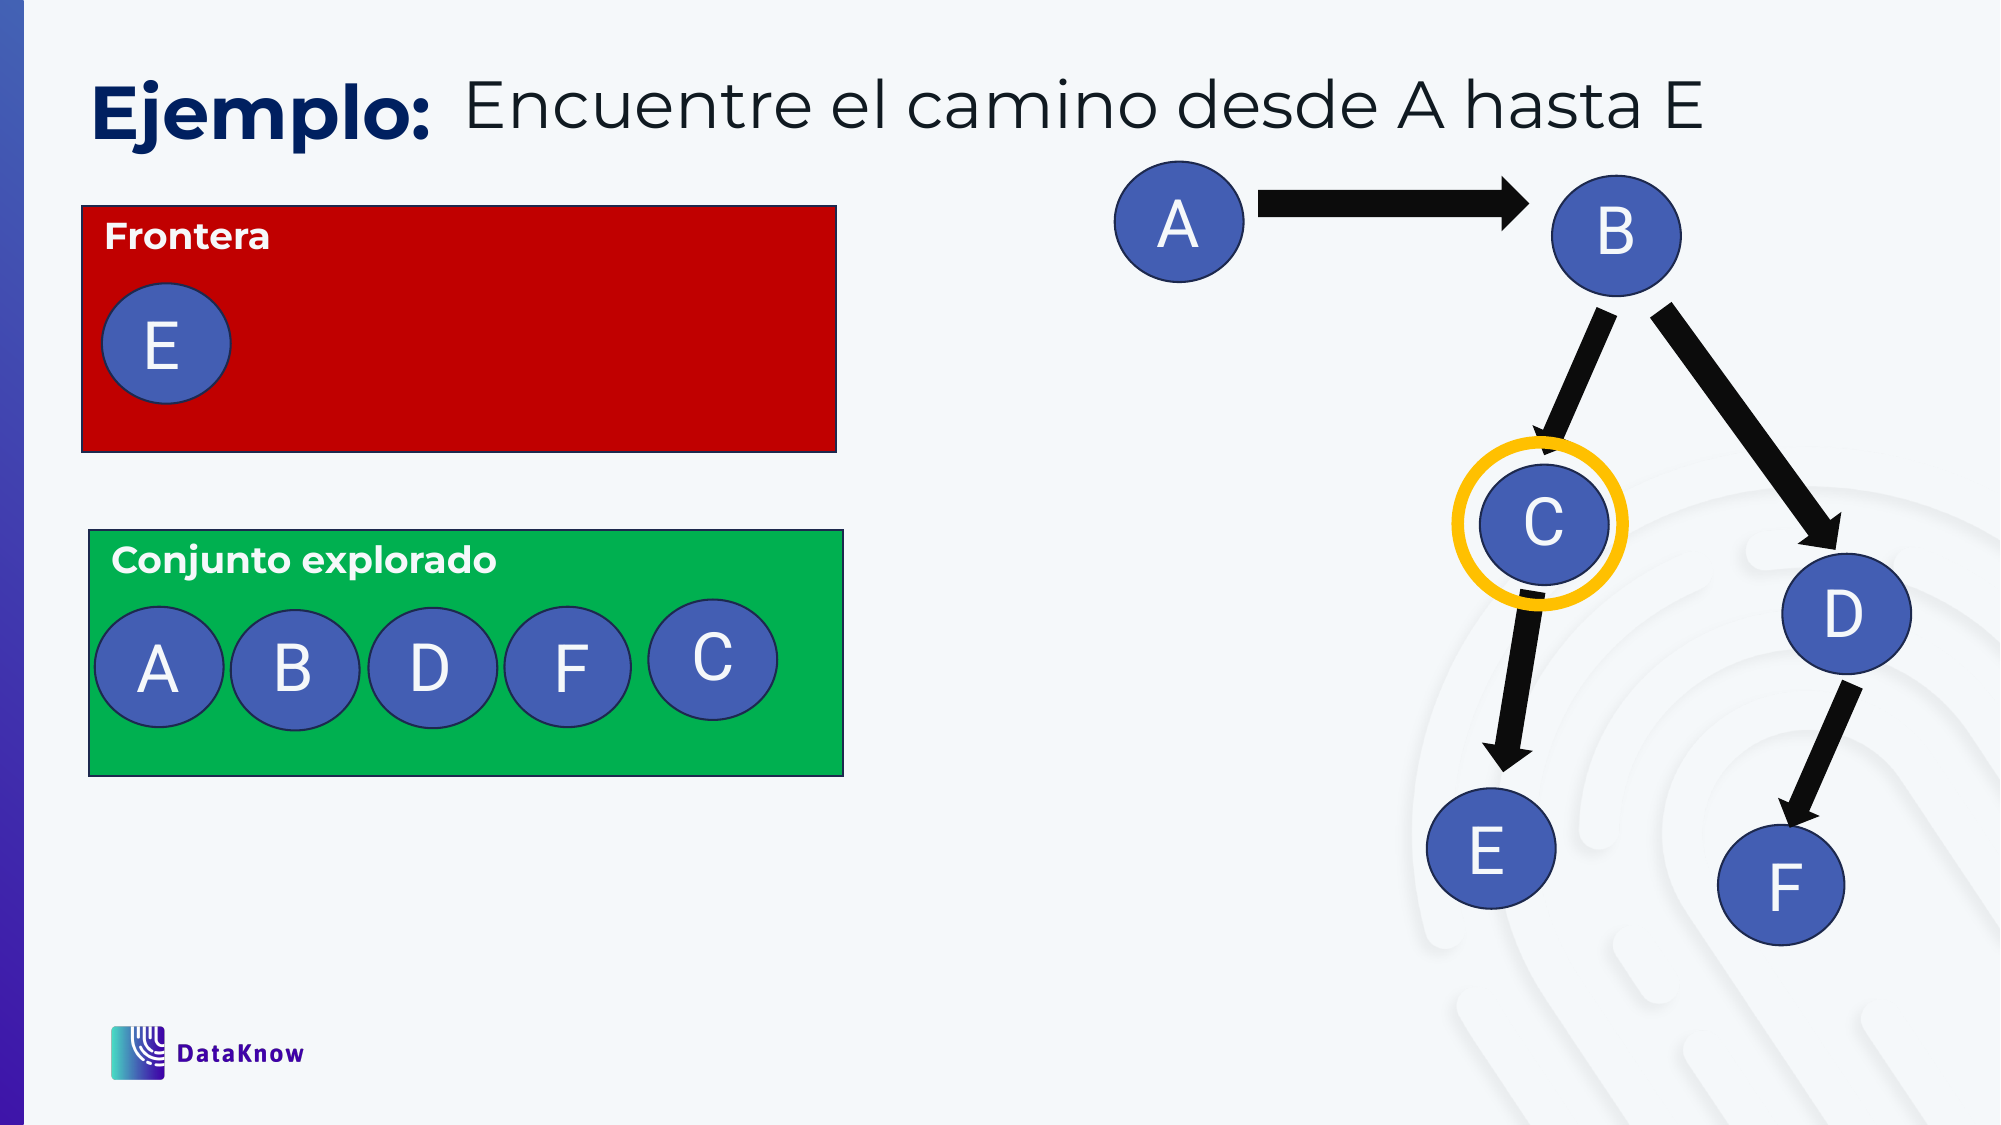

Encuentre el camino desde A hasta E
Ejemplo:

A

B
Frontera

E

C
Conjunto explorado

D

C

B
D
A
F

E

F